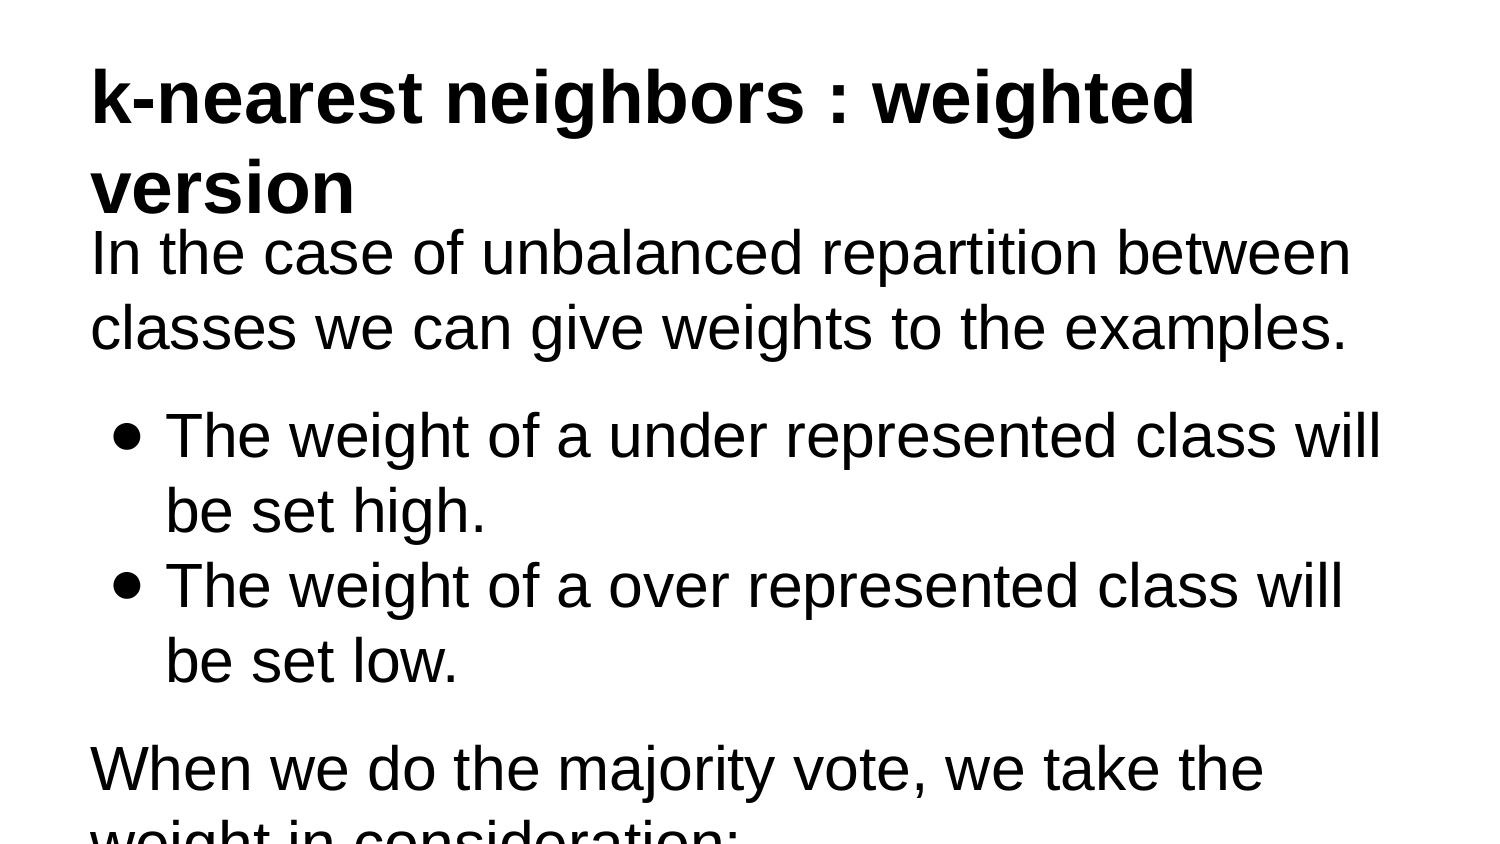

# k-nearest neighbors : weighted version
In the case of unbalanced repartition between classes we can give weights to the examples.
The weight of a under represented class will be set high.
The weight of a over represented class will be set low.
When we do the majority vote, we take the weight in consideration:
For classification we do a weighted vote.
For regression we do a weighted average.